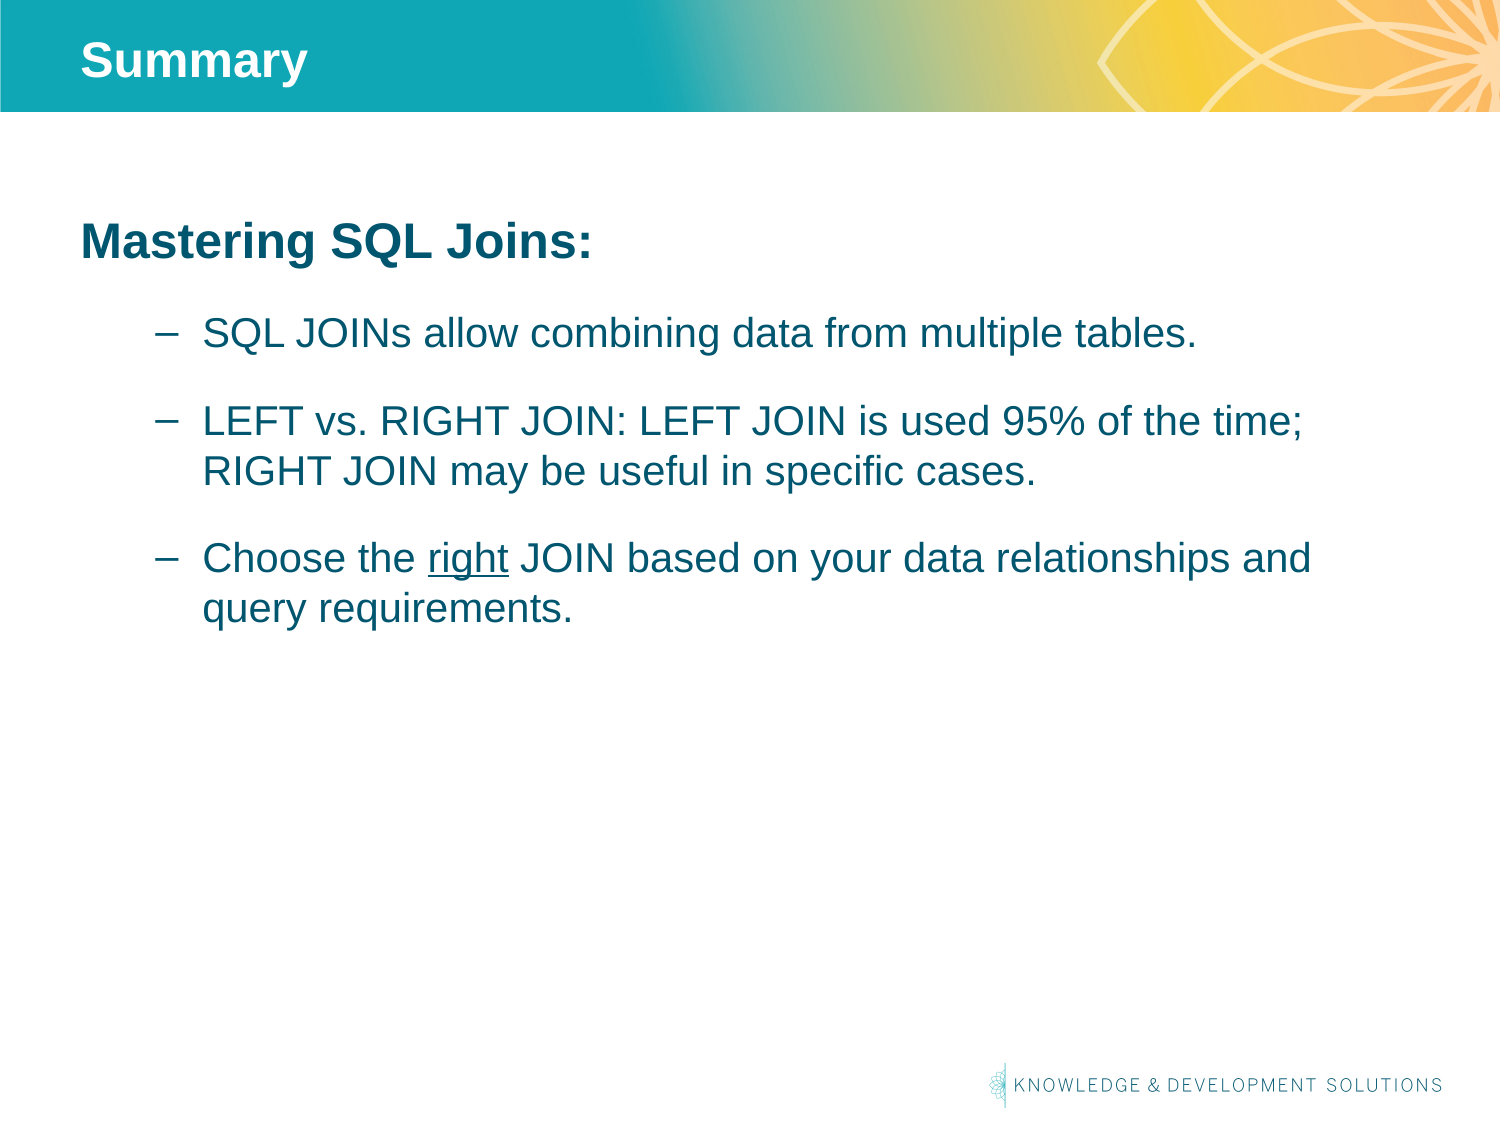

# Summary
Mastering SQL Joins:
SQL JOINs allow combining data from multiple tables.
LEFT vs. RIGHT JOIN: LEFT JOIN is used 95% of the time; RIGHT JOIN may be useful in specific cases.
Choose the right JOIN based on your data relationships and query requirements.